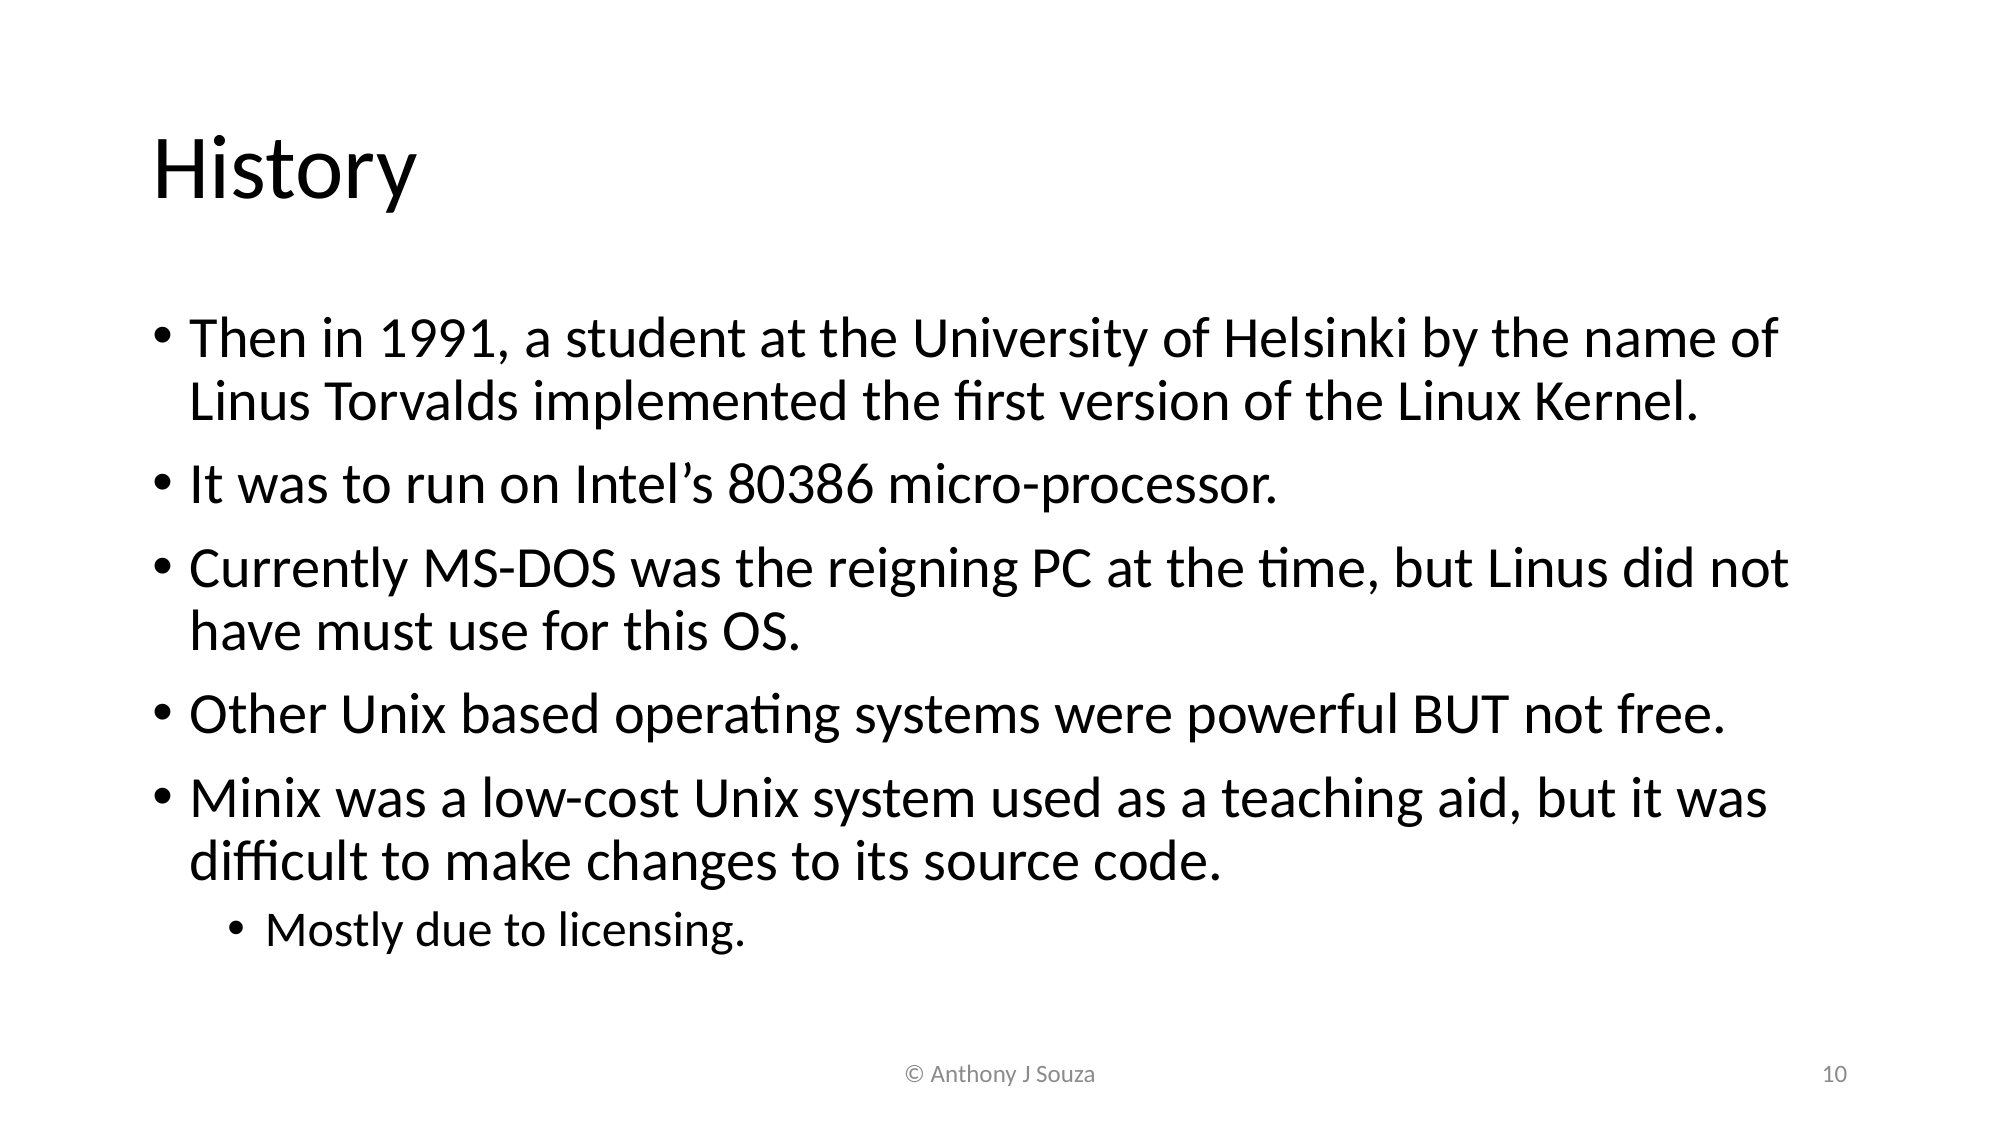

# History
Then in 1991, a student at the University of Helsinki by the name of Linus Torvalds implemented the first version of the Linux Kernel.
It was to run on Intel’s 80386 micro-processor.
Currently MS-DOS was the reigning PC at the time, but Linus did not have must use for this OS.
Other Unix based operating systems were powerful BUT not free.
Minix was a low-cost Unix system used as a teaching aid, but it was difficult to make changes to its source code.
Mostly due to licensing.

© Anthony J Souza
10